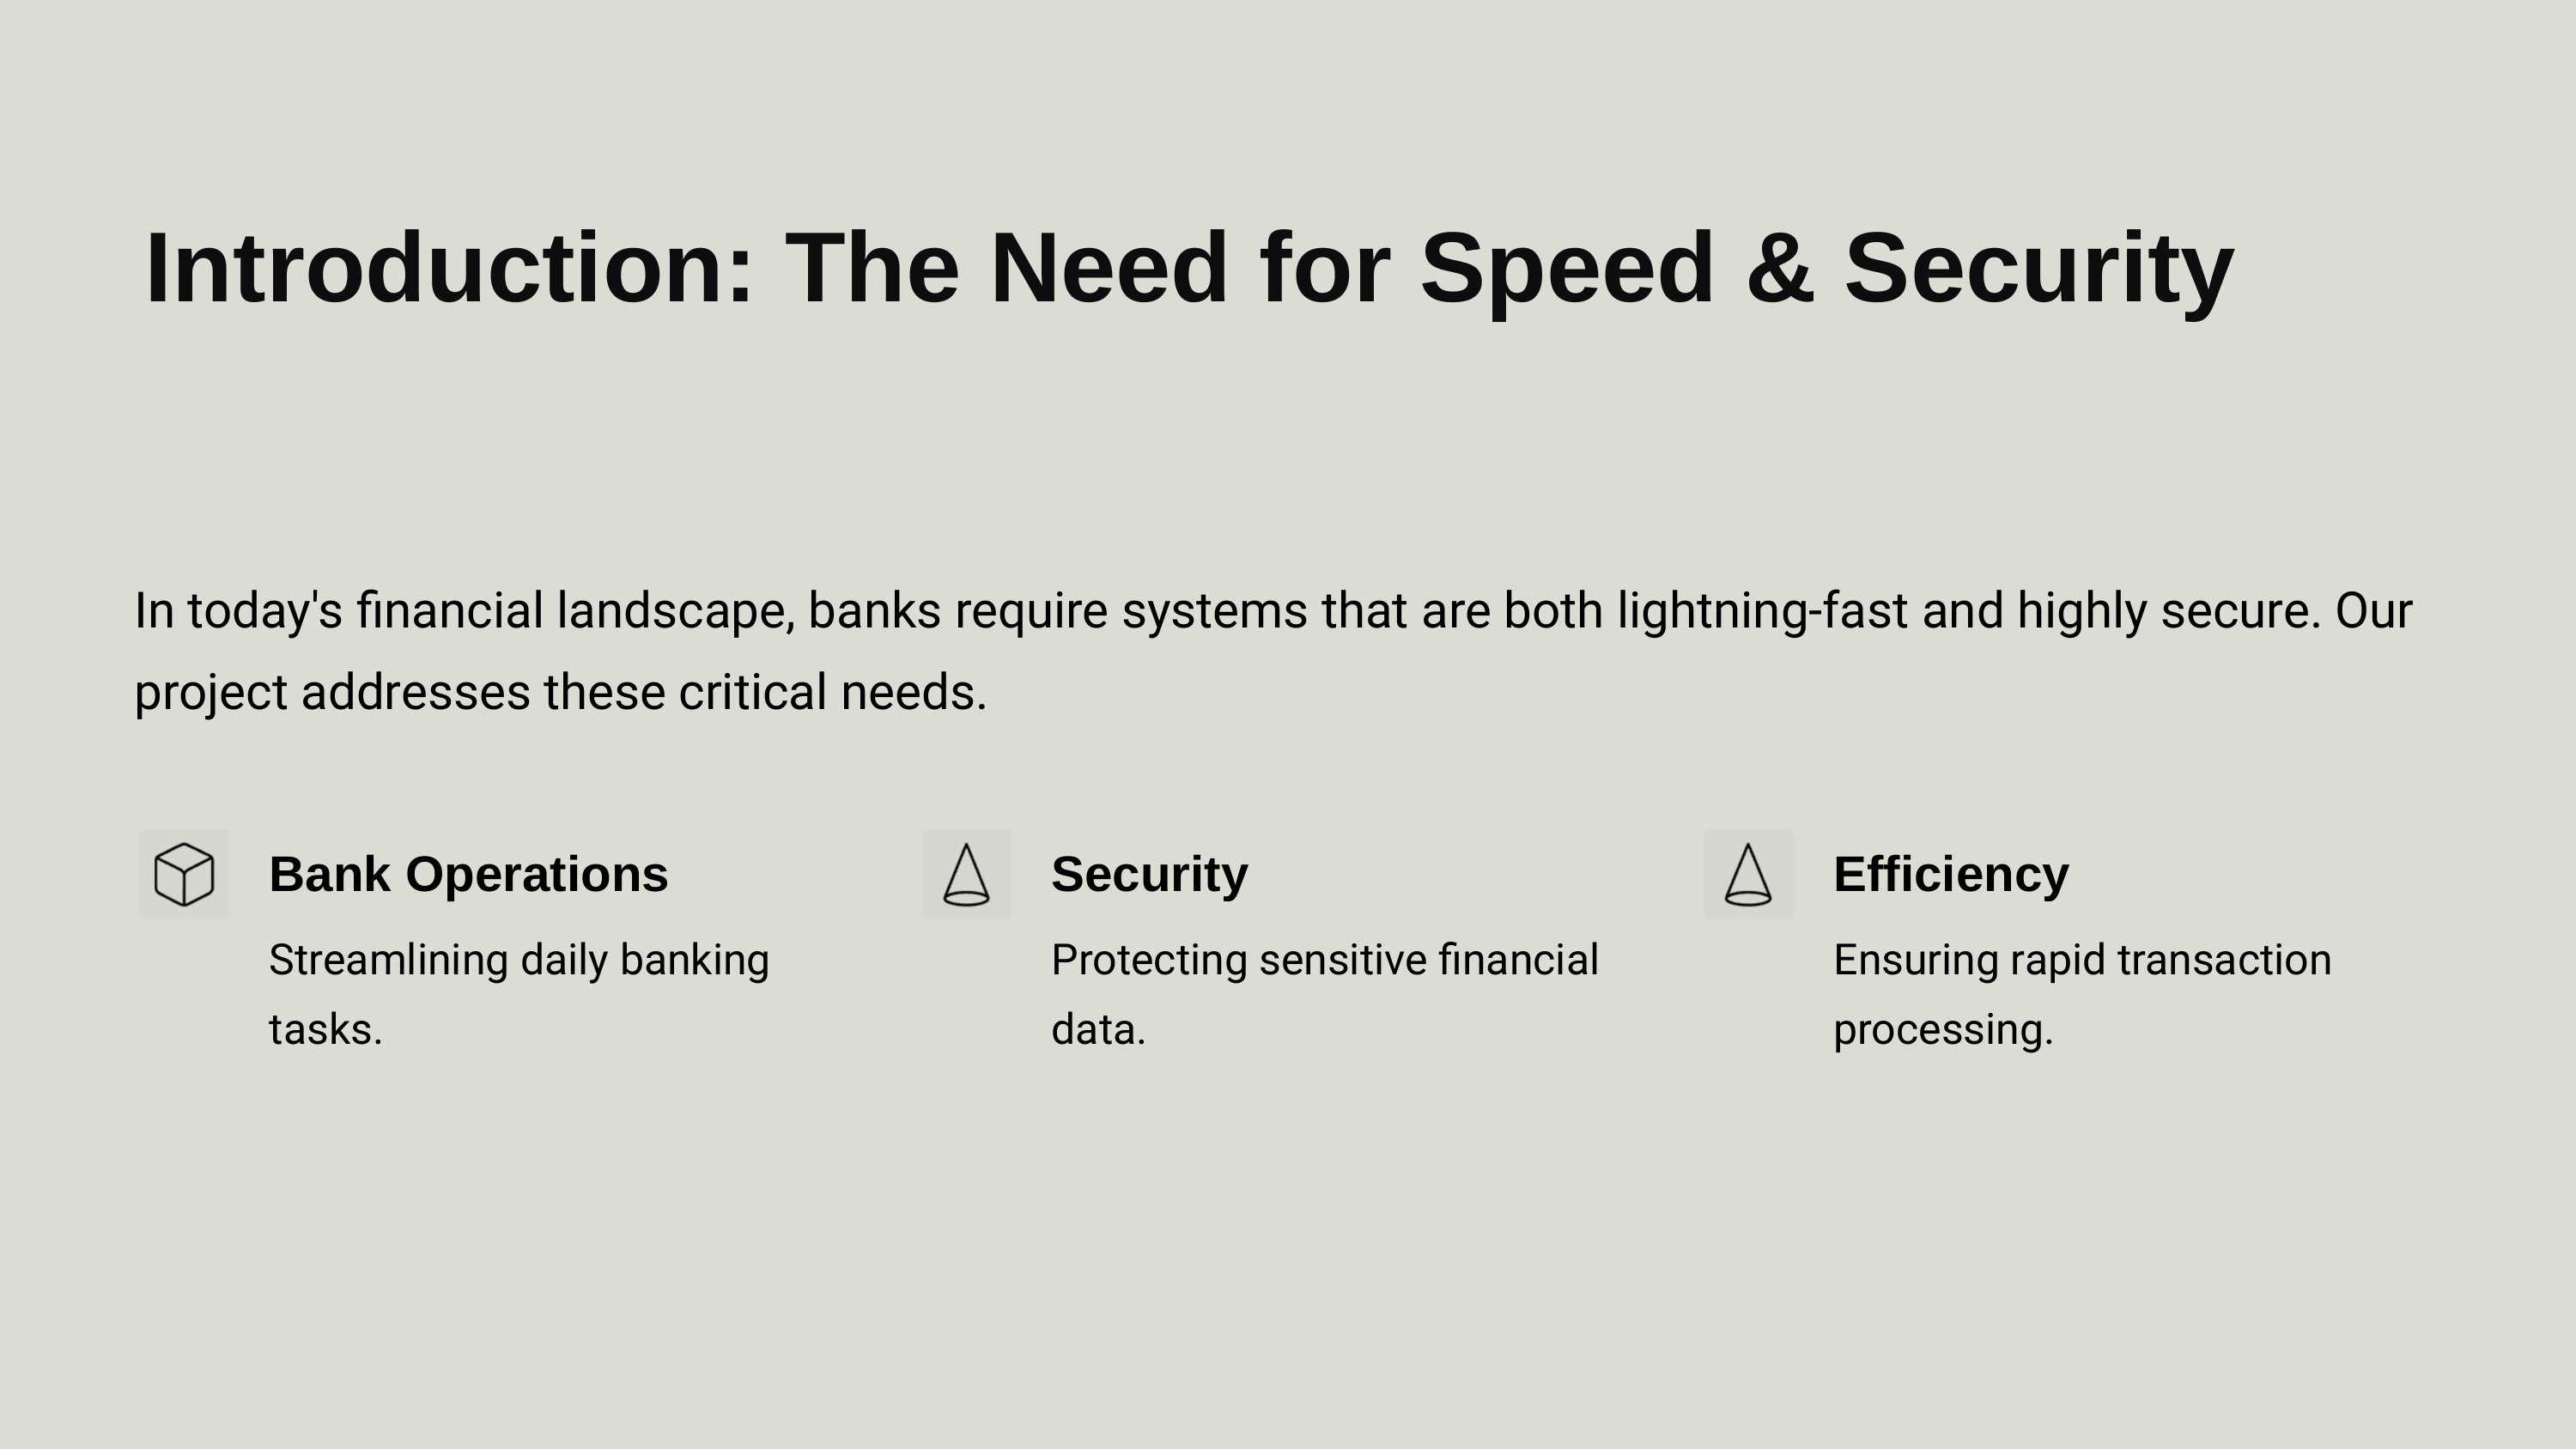

Introduction: The Need for Speed & Security
In today's financial landscape, banks require systems that are both lightning-fast and highly secure. Our project addresses these critical needs.

Bank Operations
Security
Efficiency
Streamlining daily banking tasks.
Protecting sensitive financial data.
Ensuring rapid transaction processing.